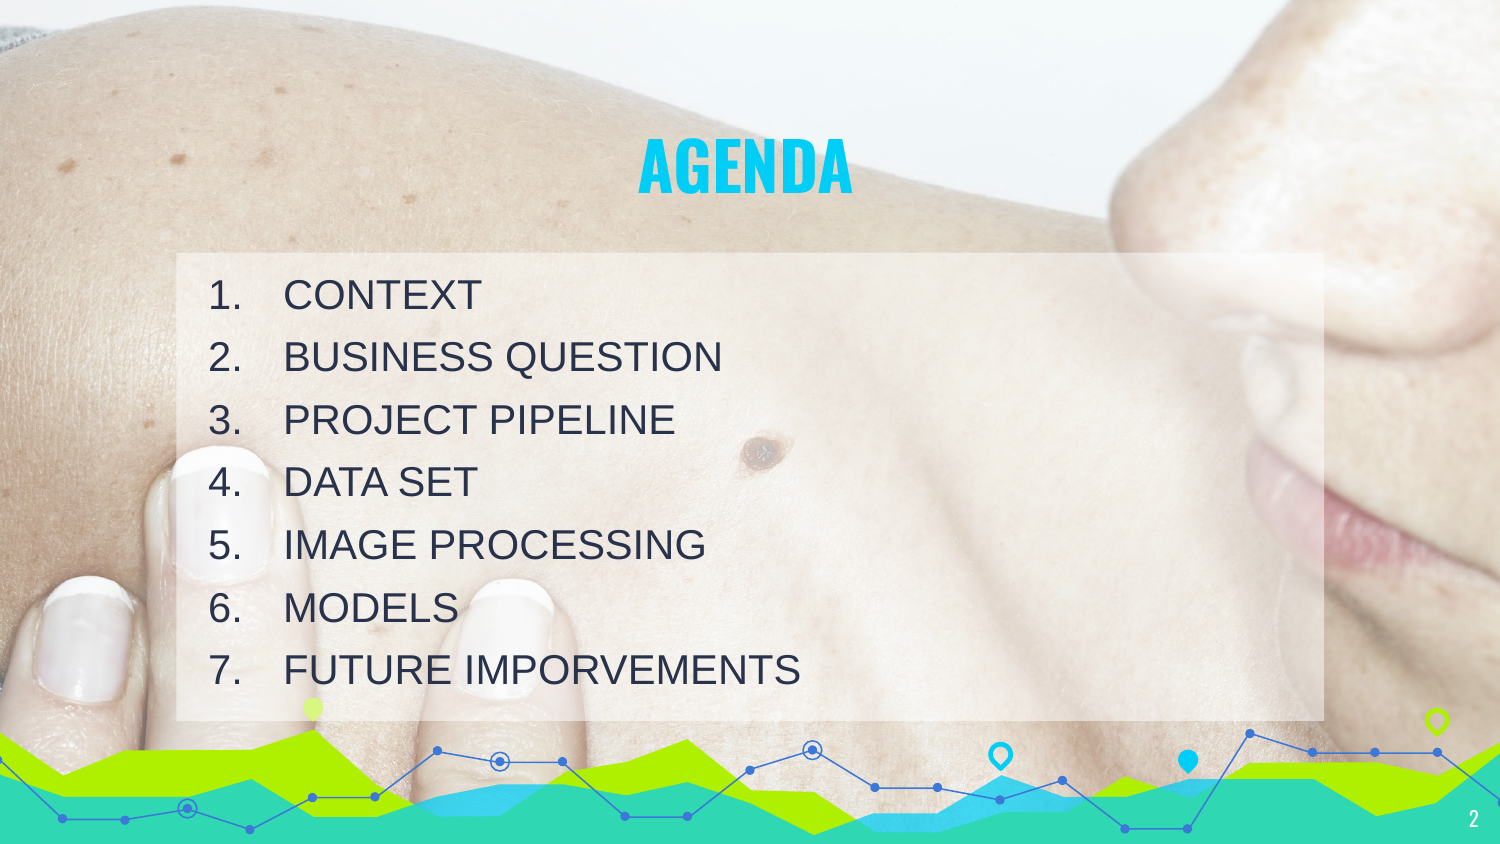

# AGENDA
CONTEXT
BUSINESS QUESTION
PROJECT PIPELINE
DATA SET
IMAGE PROCESSING
MODELS
FUTURE IMPORVEMENTS

2